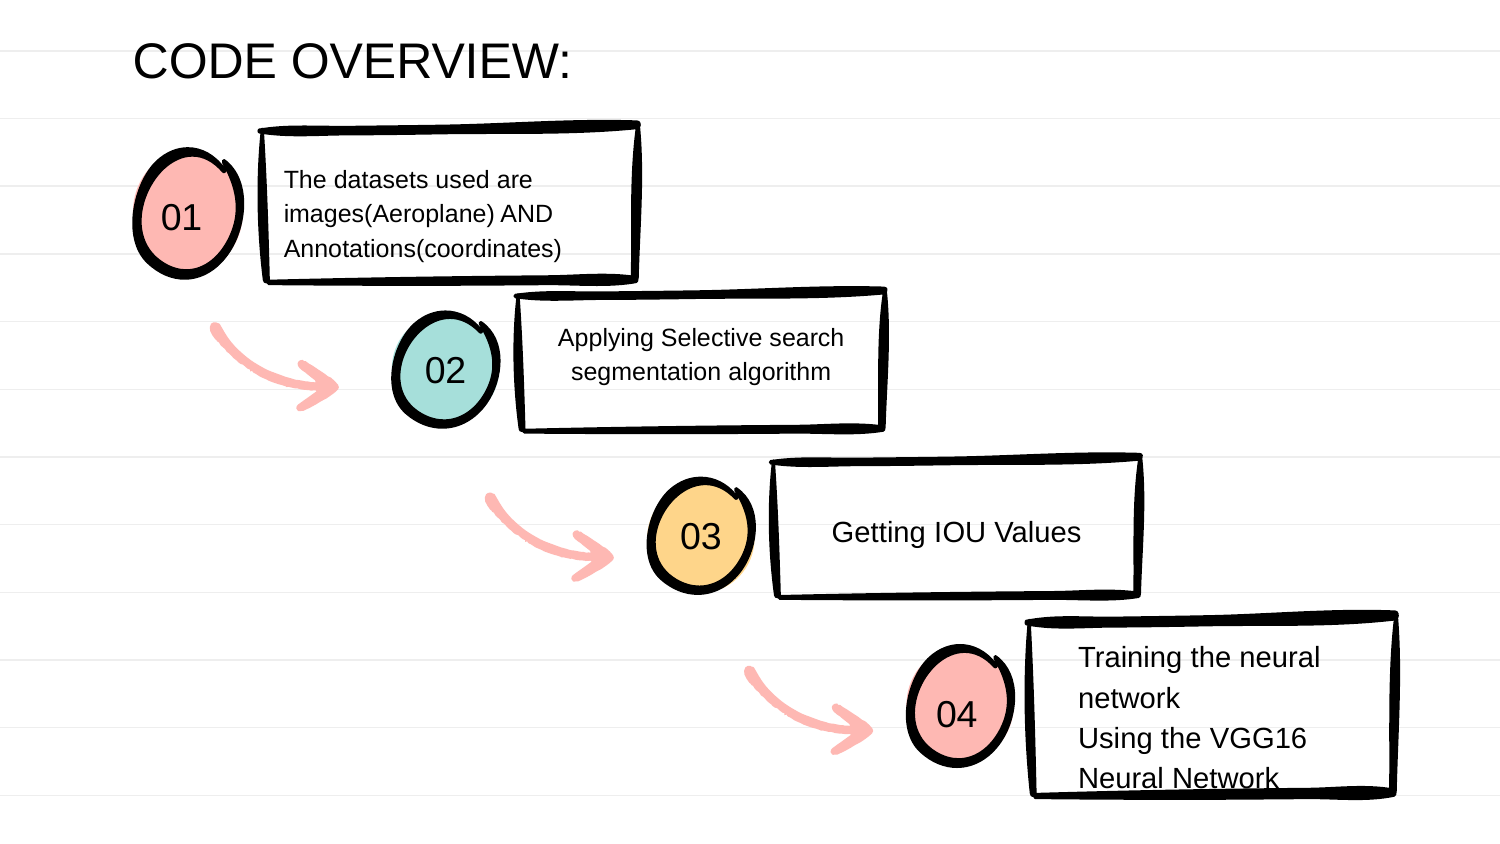

CODE OVERVIEW:

The datasets used are images(Aeroplane) AND Annotations(coordinates)
01

Applying Selective search segmentation algorithm
02

03
Getting IOU Values

Training the neural network
Using the VGG16 Neural Network
04